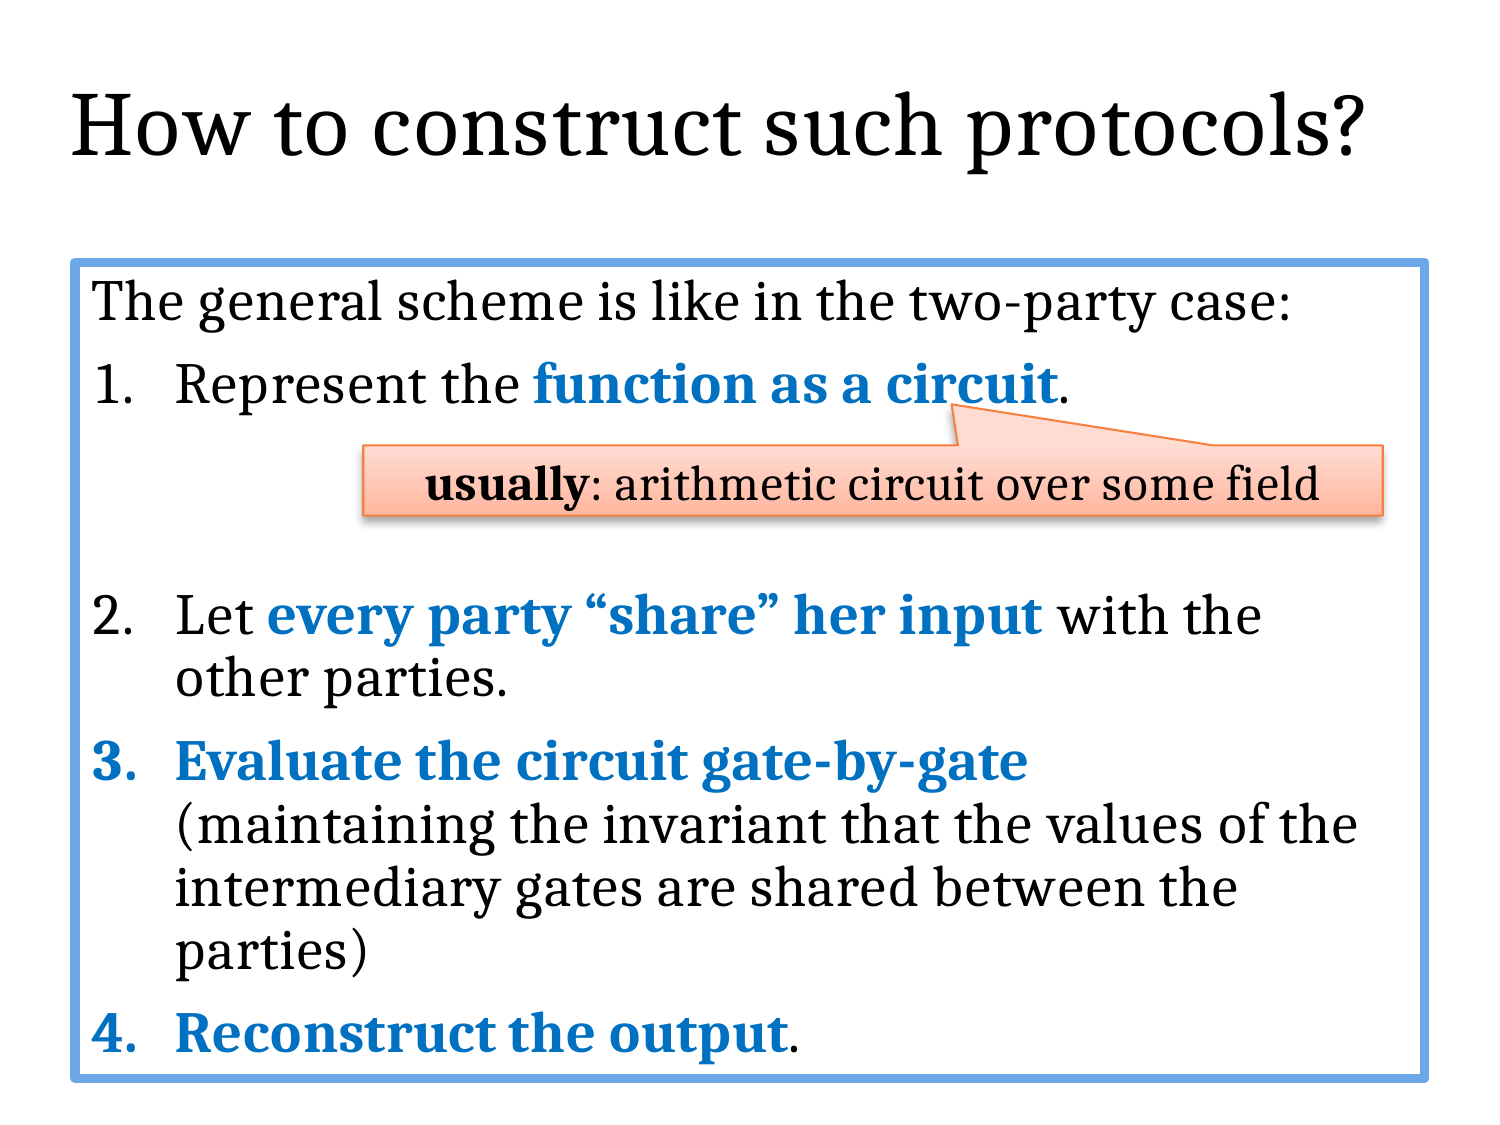

# How to construct such protocols?
The general scheme is like in the two-party case:
Represent the function as a circuit.

Let every party “share” her input with the other parties.
Evaluate the circuit gate-by-gate
(maintaining the invariant that the values of the intermediary gates are shared between the parties)
Reconstruct the output.
usually: arithmetic circuit over some field